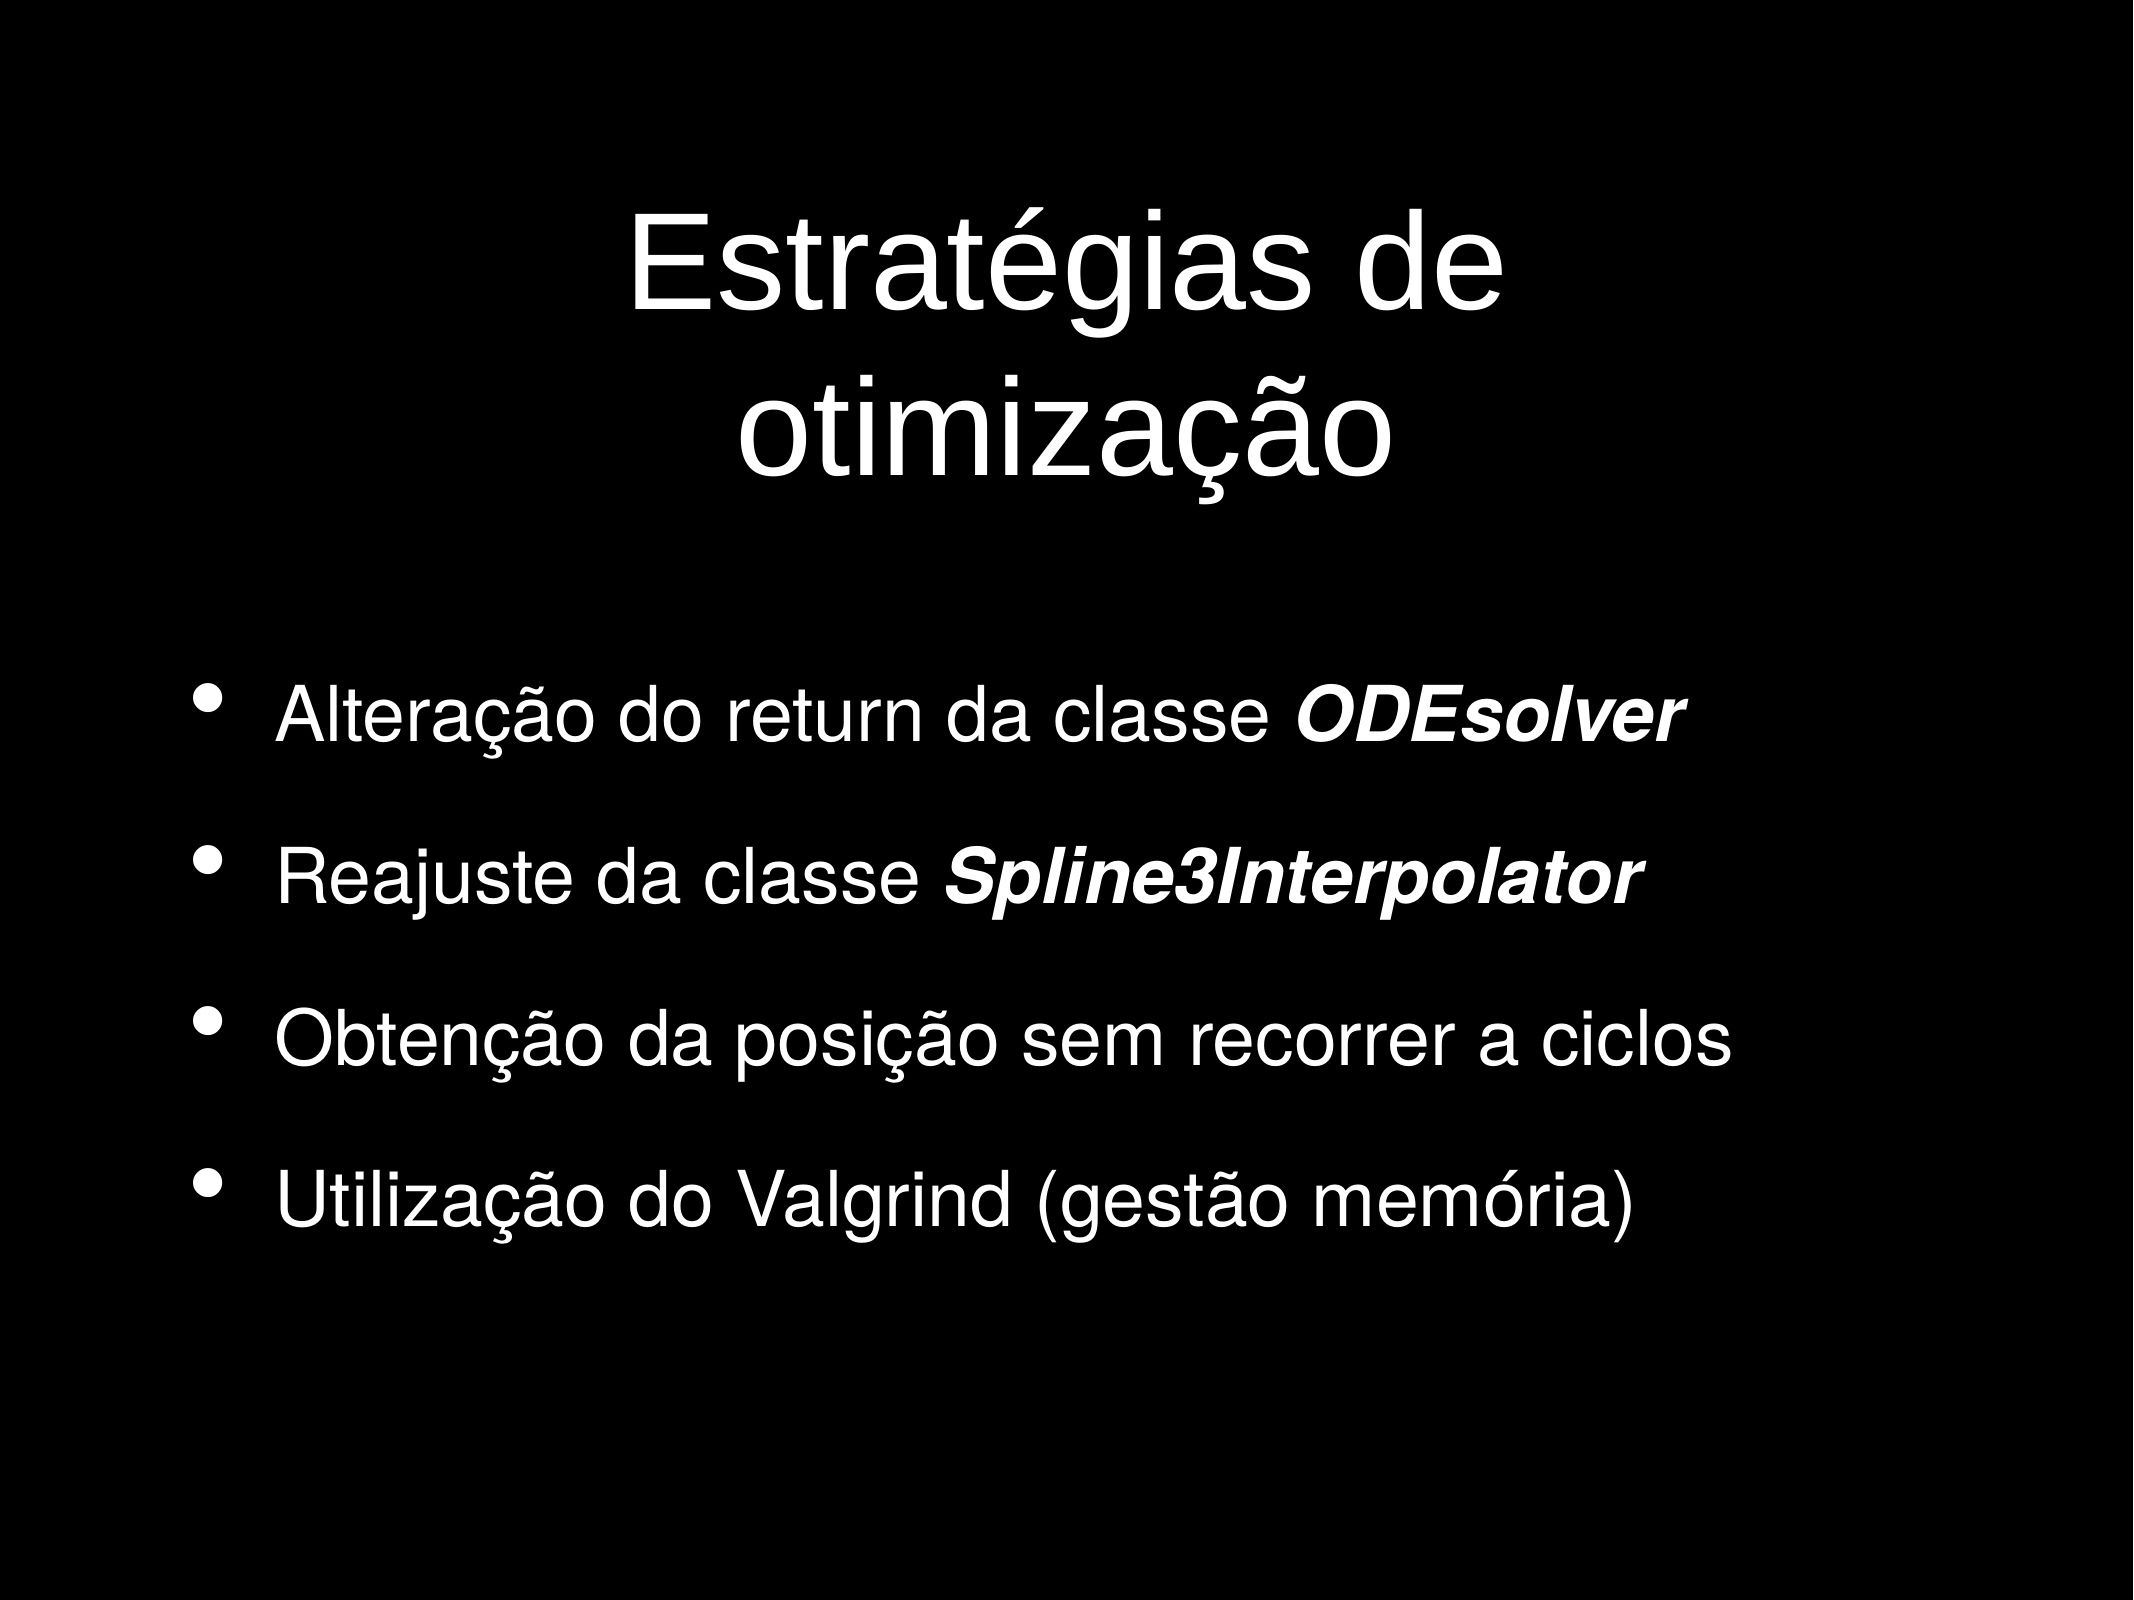

# Estratégias de otimização
Alteração do return da classe ODEsolver
Reajuste da classe Spline3Interpolator
Obtenção da posição sem recorrer a ciclos
Utilização do Valgrind (gestão memória)